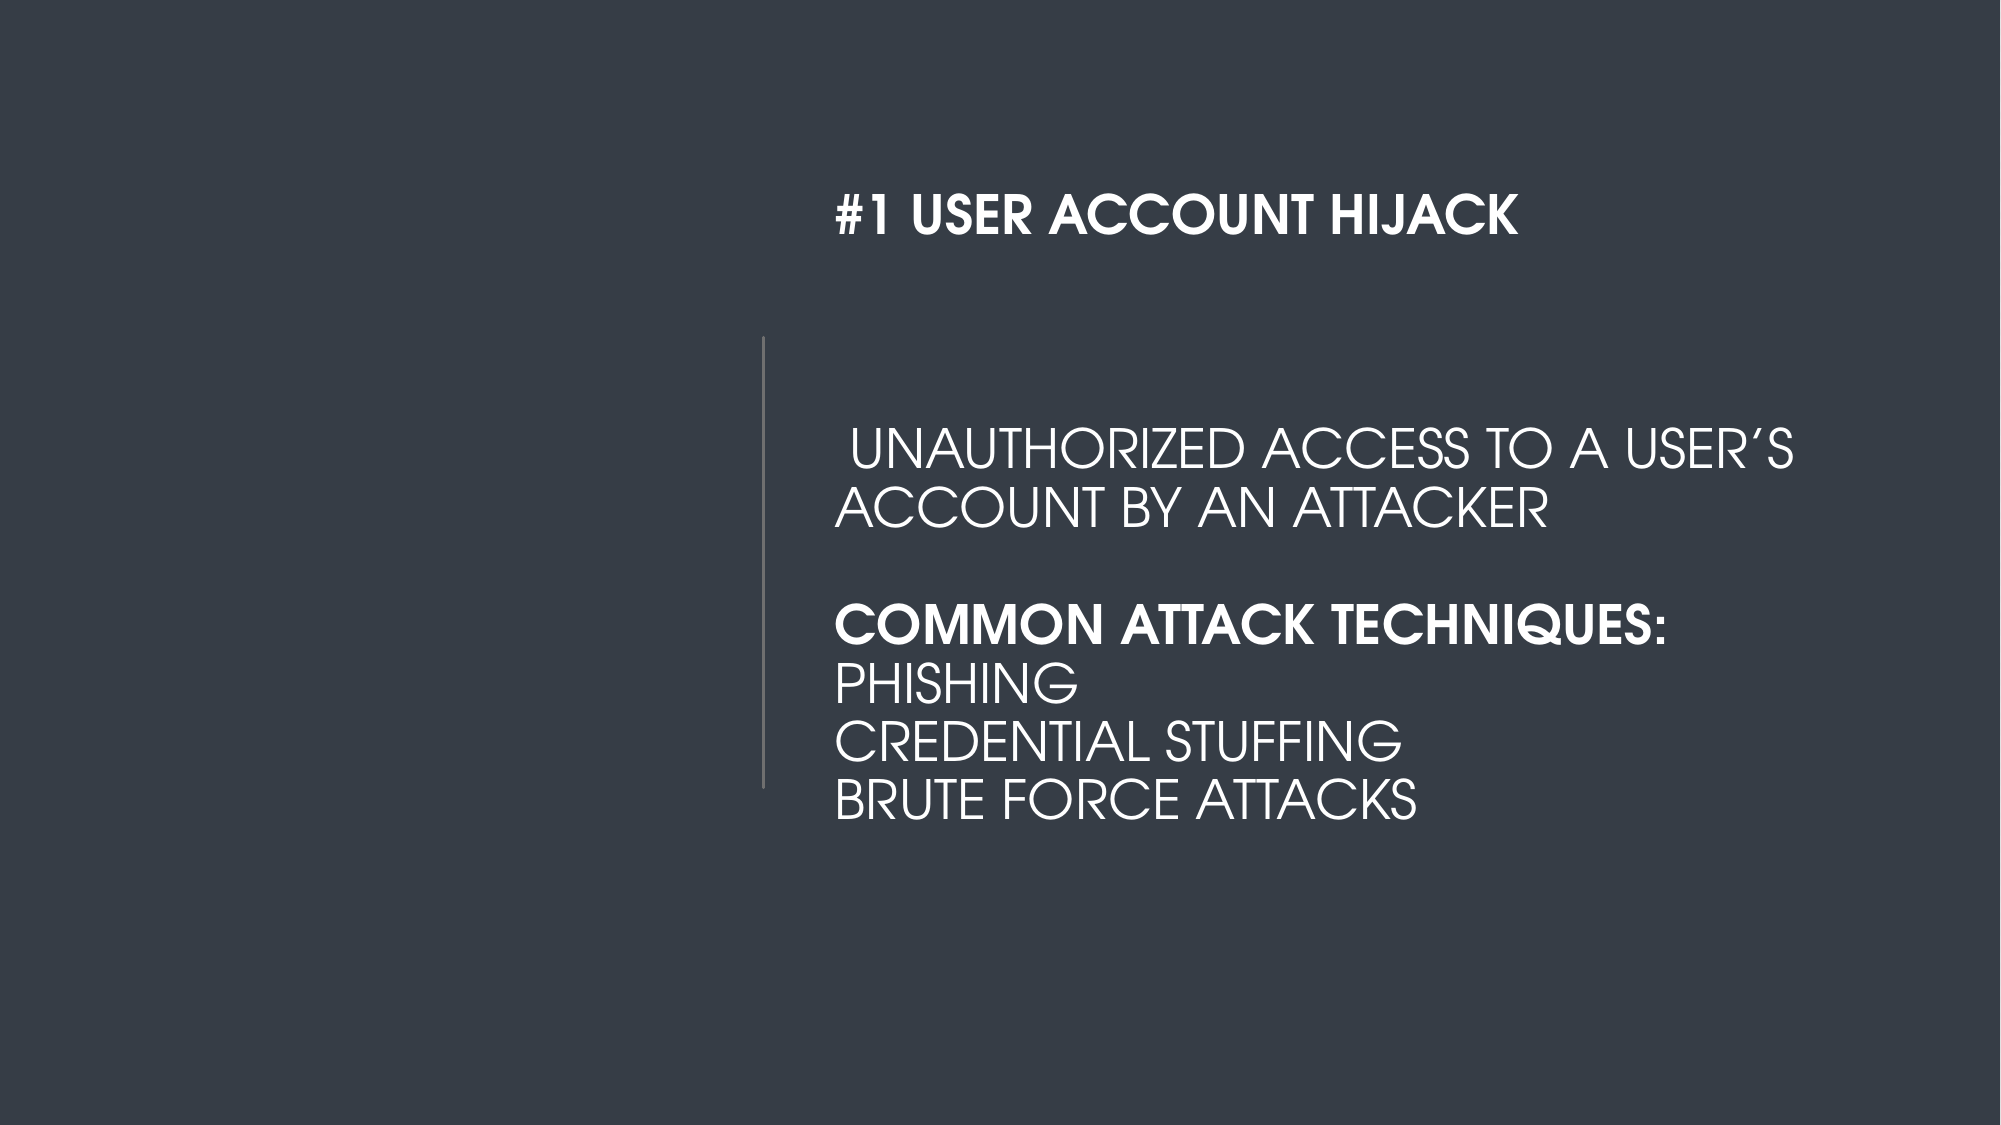

# #1 User Account Hijack Unauthorized access to a user’s account by an attacker Common Attack Techniques: Phishing Credential Stuffing Brute Force Attacks